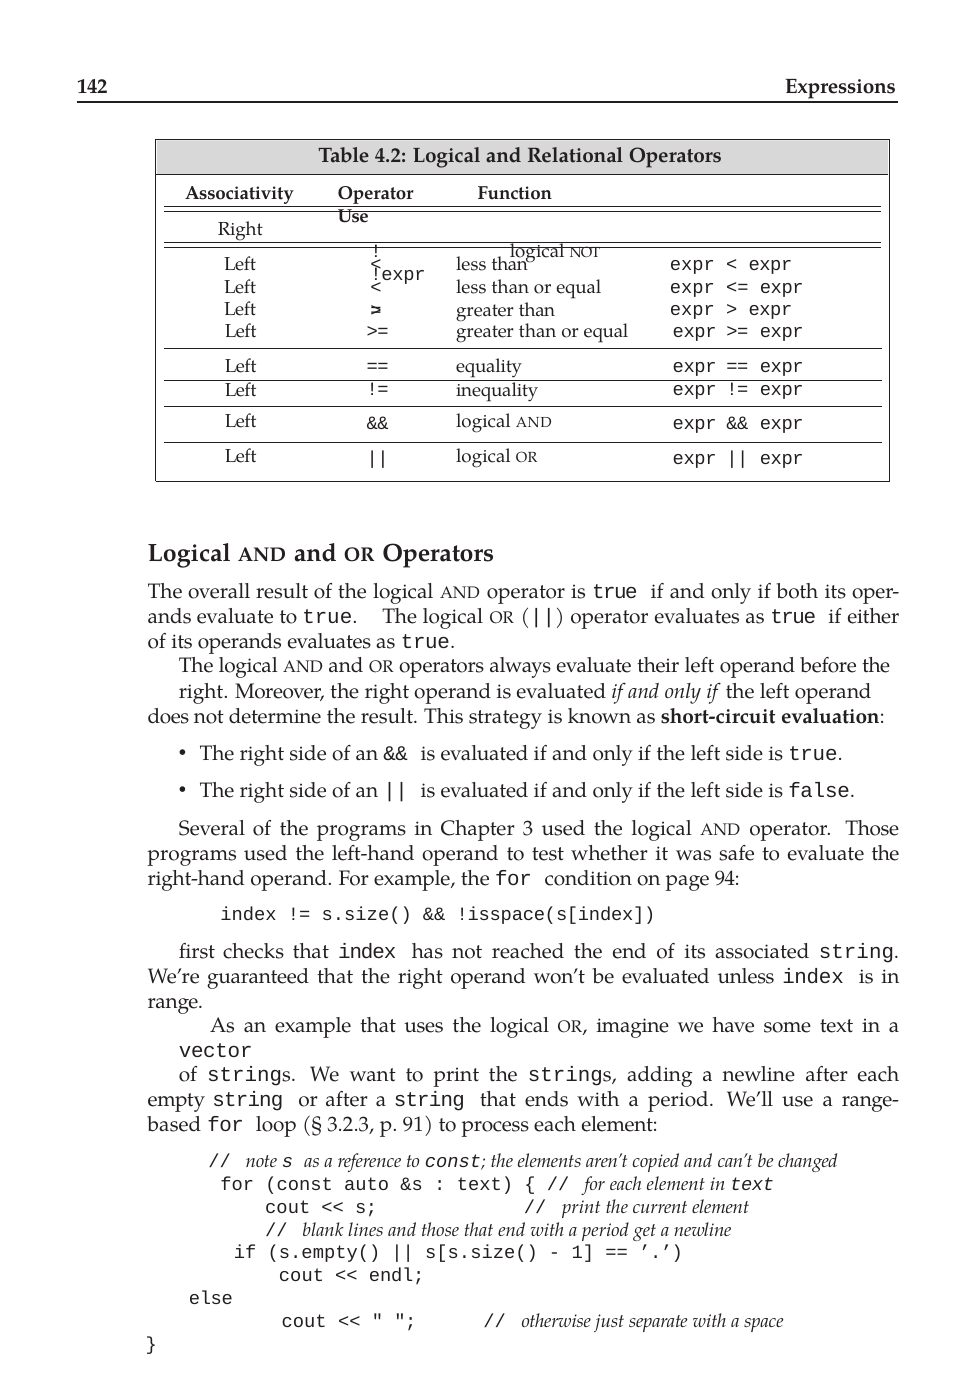

142
Expressions

Table 4.2: Logical and Relational Operators
Operator	Function	Use
!	logical NOT	!expr
Associativity

Right

Left Left Left
<
<=
less than
less than or equal greater than
expr < expr expr <= expr expr > expr
>
|  | Left | >= | greater than or equal | expr | >= | expr |  |
| --- | --- | --- | --- | --- | --- | --- | --- |
|  | Left | == | equality | expr | == | expr |  |
|  | Left | != | inequality | expr | != | expr |  |
|  | Left | && | logical AND | expr | && | expr |  |
|  | Left | || | logical OR | expr | || | expr |  |
Logical AND and OR Operators
The overall result of the logical AND operator is true if and only if both its oper- ands evaluate to true.  The logical OR (||) operator evaluates as true if either of its operands evaluates as true.
The logical AND and OR operators always evaluate their left operand before the
right. Moreover, the right operand is evaluated if and only if the left operand does not determine the result. This strategy is known as short-circuit evaluation:
The right side of an && is evaluated if and only if the left side is true.
The right side of an || is evaluated if and only if the left side is false.
Several of the programs in Chapter 3 used the logical AND operator. Those programs used the left-hand operand to test whether it was safe to evaluate the right-hand operand. For example, the for condition on page 94:
index != s.size() && !isspace(s[index])
first checks that index has not reached the end of its associated string. We’re guaranteed that the right operand won’t be evaluated unless index is in range.
As an example that uses the logical OR, imagine we have some text in a vector
of strings. We want to print the strings, adding a newline after each empty string or after a string that ends with a period. We’ll use a range-based for loop (§ 3.2.3, p. 91) to process each element:
// note s as a reference to const; the elements aren’t copied and can’t be changed
for (const auto &s : text) { // for each element in text
cout << s;	// print the current element
// blank lines and those that end with a period get a newline
if (s.empty() || s[s.size() - 1] == ’.’) cout << endl;
else
cout << " ";	// otherwise just separate with a space
}